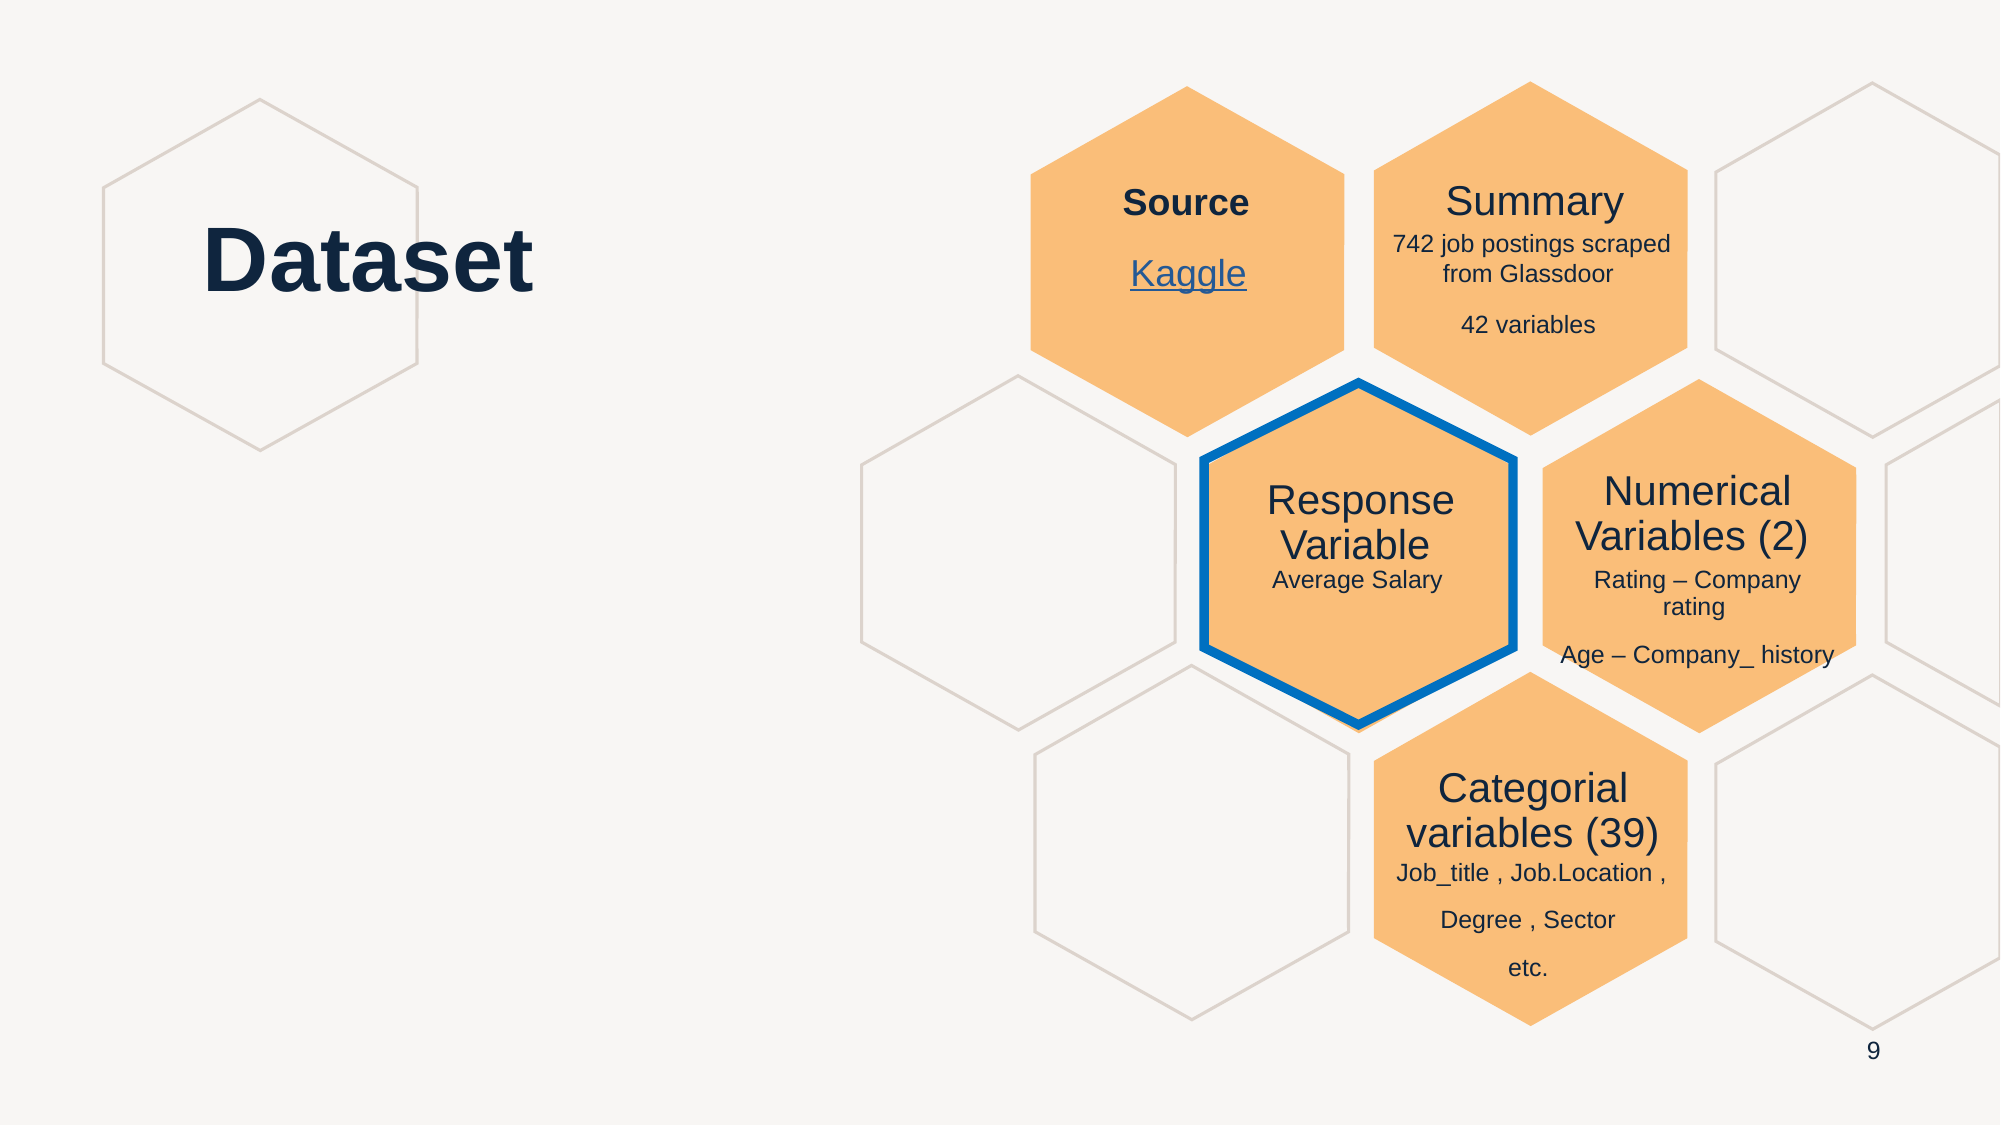

# Dataset
Source
Summary
742 job postings scraped from Glassdoor
42 variables

Kaggle

Numerical Variables (2)
Response Variable
Average Salary
Rating – Company rating
Age – Company_ history
Categorial variables (39)
Job_title , Job.Location ,
Degree , Sector
etc.

9